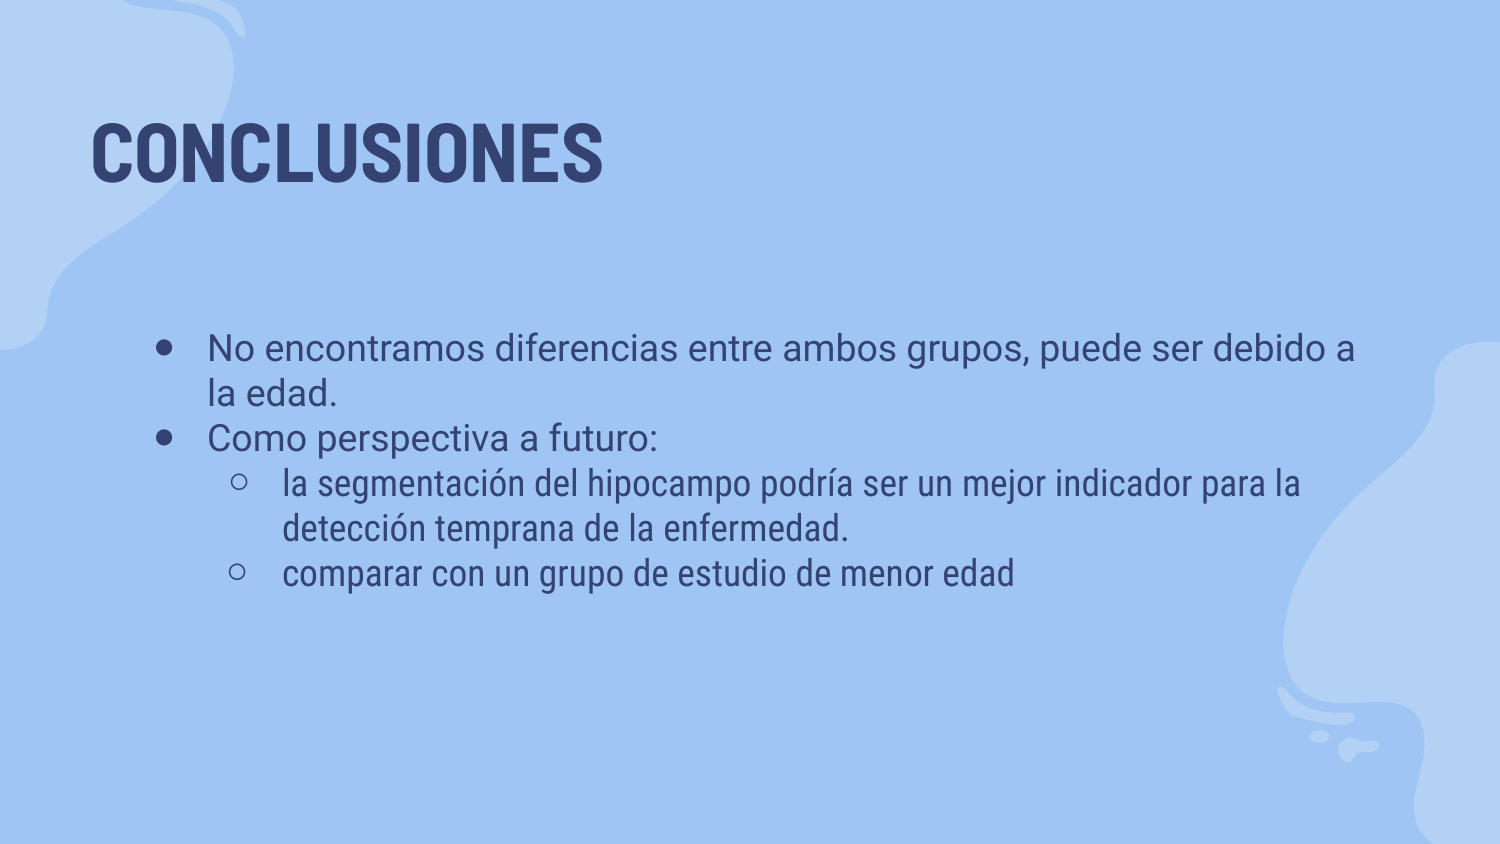

CONCLUSIONES
No encontramos diferencias entre ambos grupos, puede ser debido a la edad.
Como perspectiva a futuro:
la segmentación del hipocampo podría ser un mejor indicador para la detección temprana de la enfermedad.
comparar con un grupo de estudio de menor edad